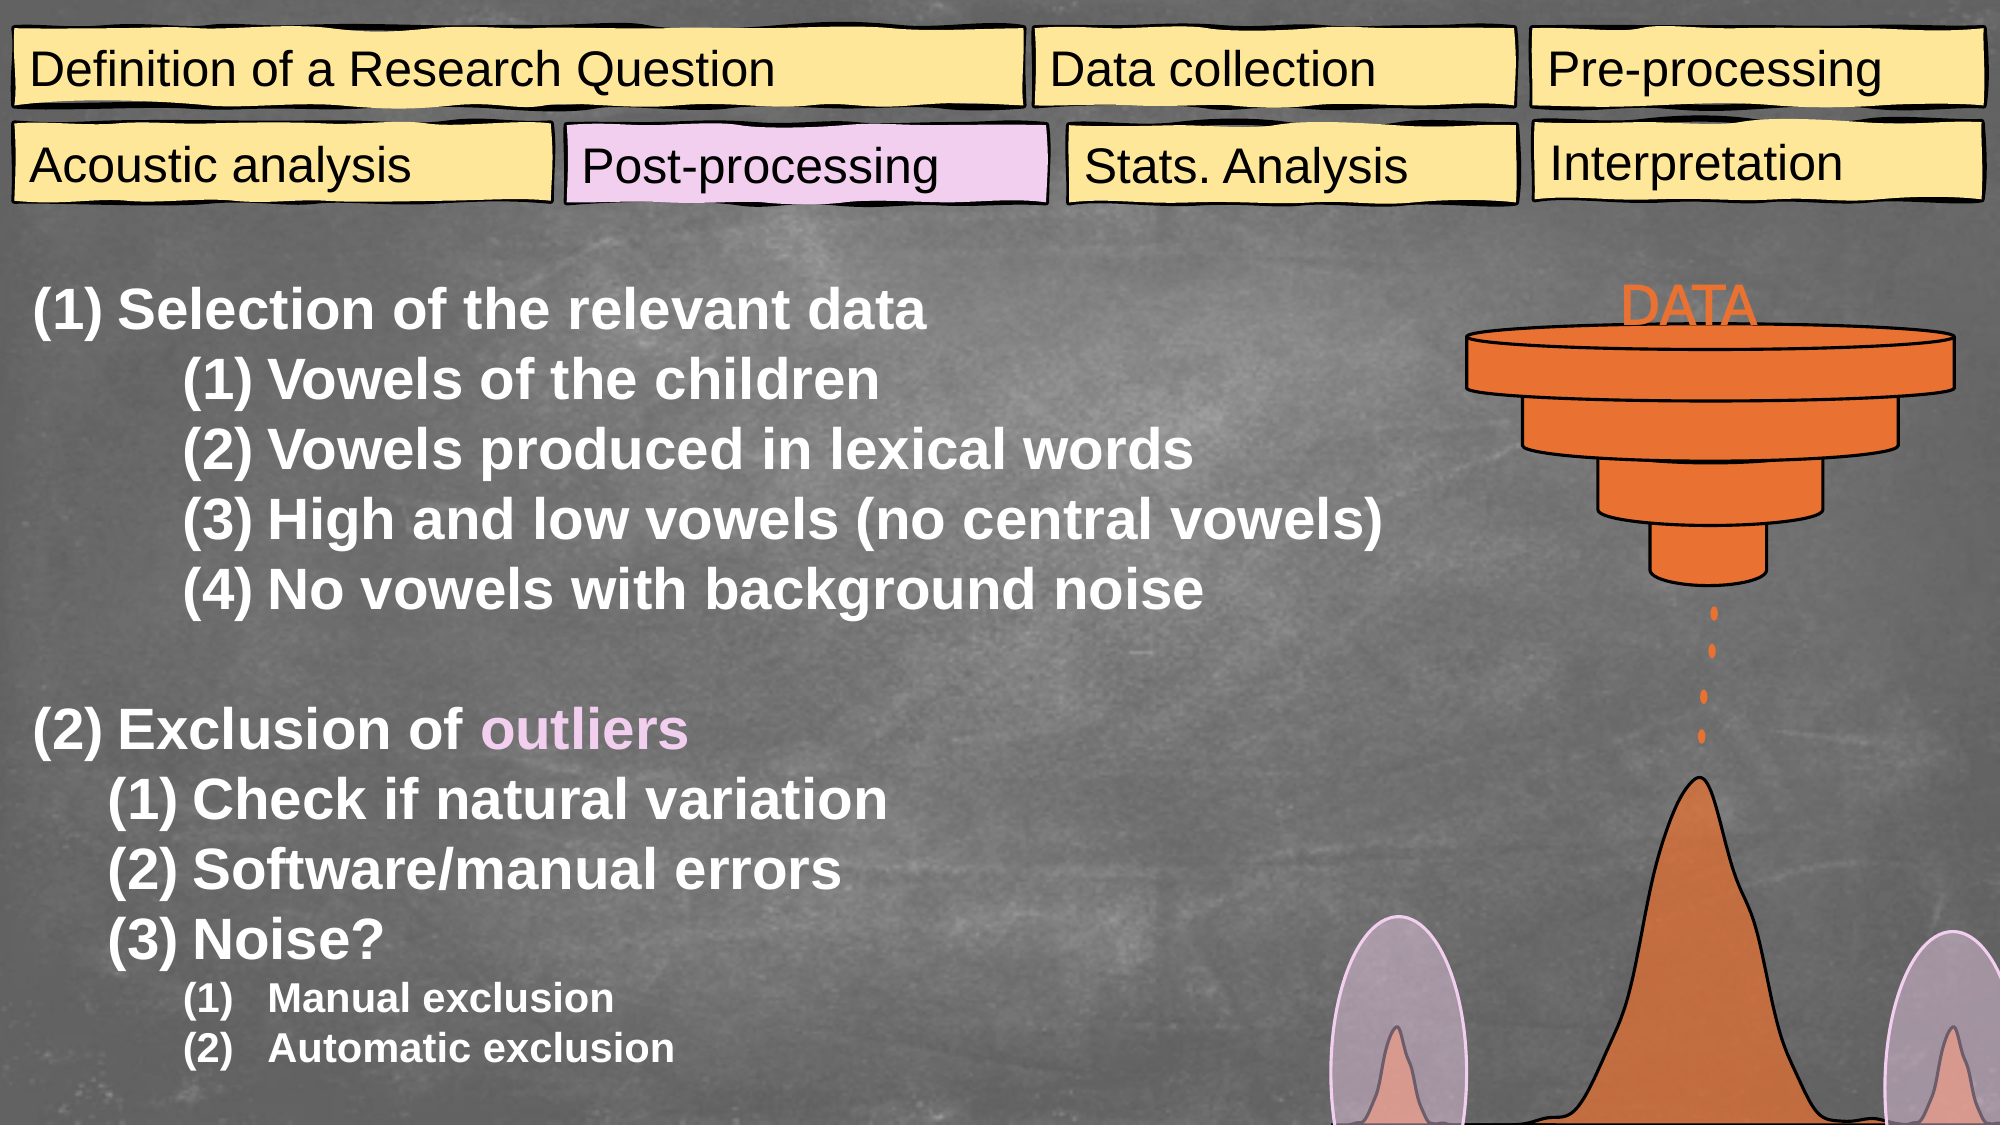

Definition of a Research Question
Data collection
Pre-processing
Interpretation
Acoustic analysis
Post-processing
Stats. Analysis
DATA
Selection of the relevant data
Vowels of the children
Vowels produced in lexical words
High and low vowels (no central vowels)
No vowels with background noise

Exclusion of outliers
Check if natural variation
Software/manual errors
Noise?
Manual exclusion
Automatic exclusion